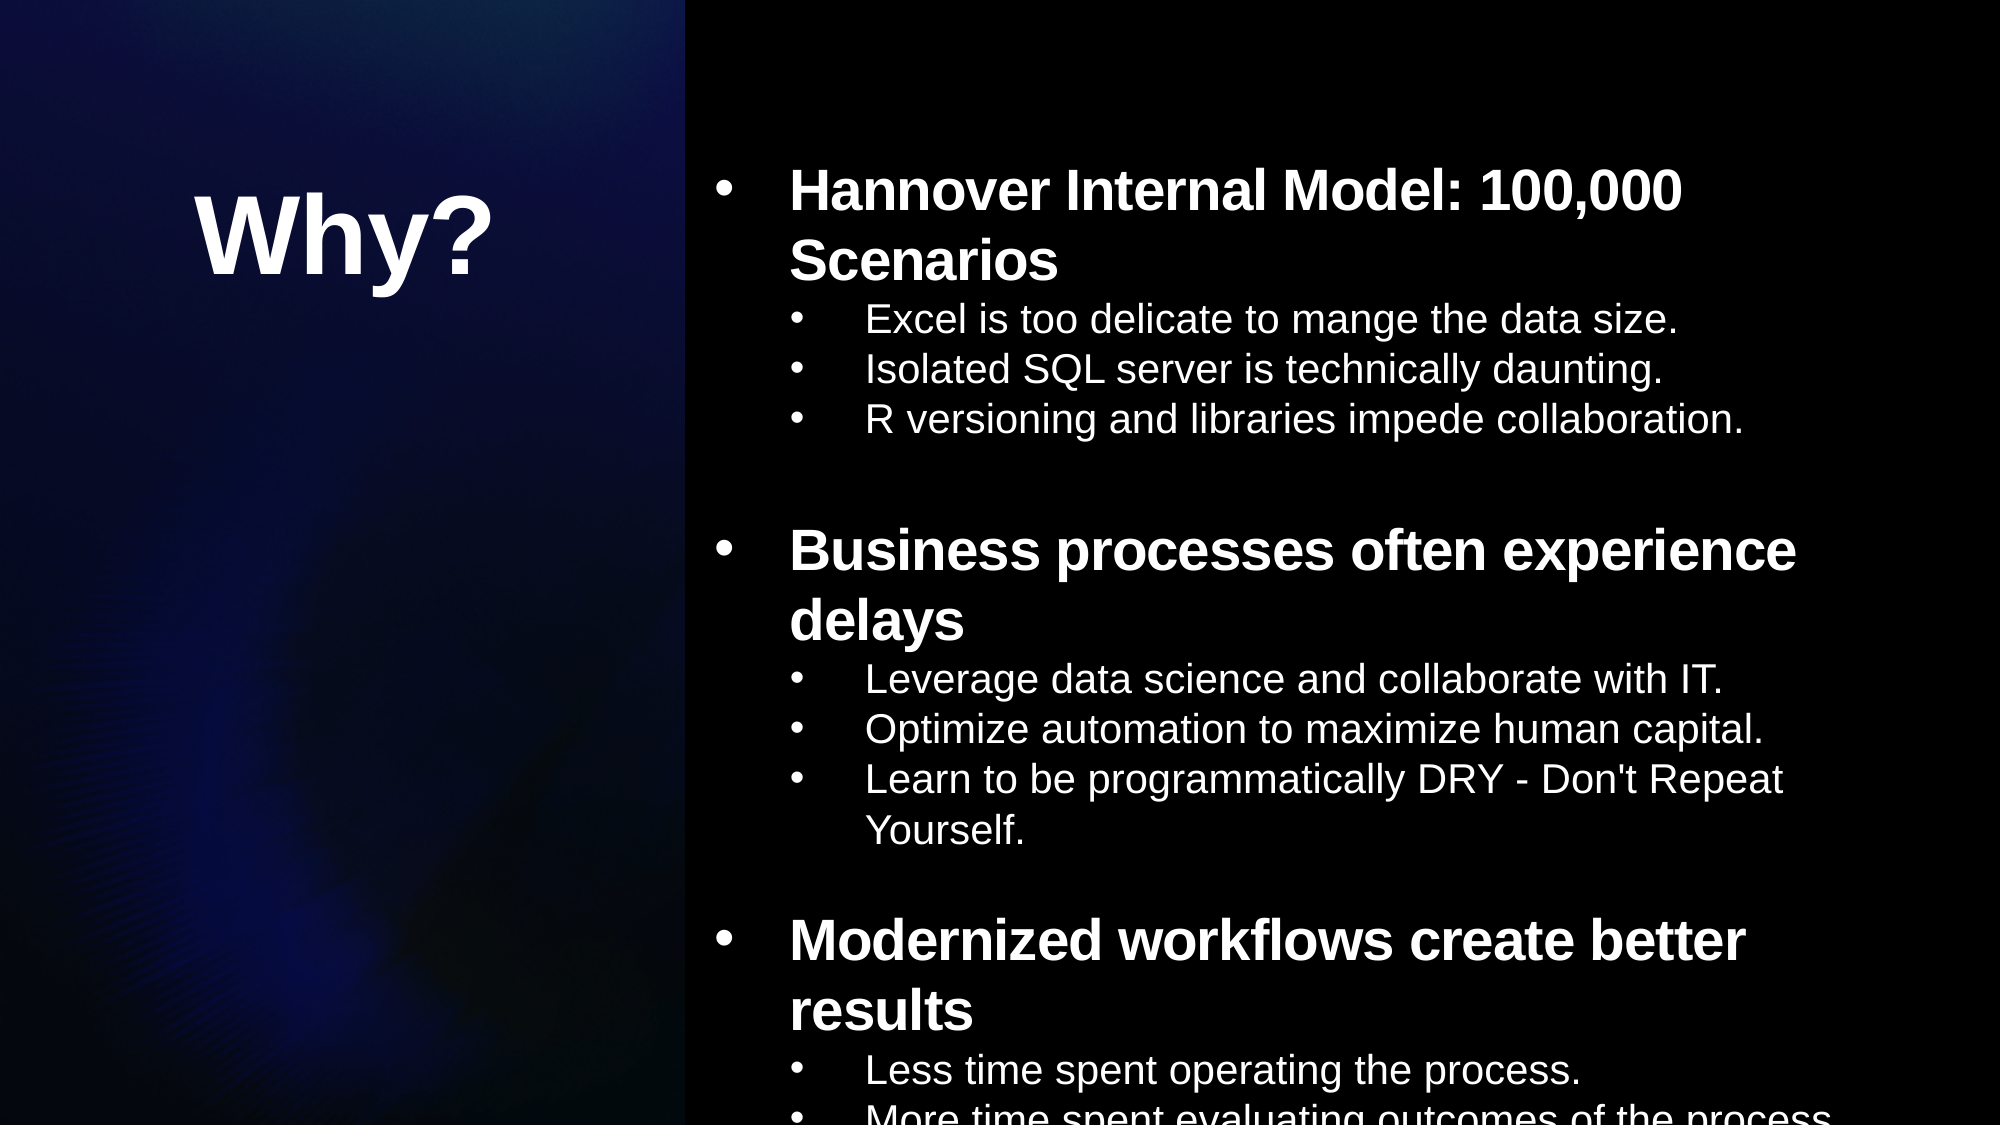

Hannover Internal Model: 100,000 Scenarios
Excel is too delicate to mange the data size.
Isolated SQL server is technically daunting.
R versioning and libraries impede collaboration.

Business processes often experience delays
Leverage data science and collaborate with IT.
Optimize automation to maximize human capital.
Learn to be programmatically DRY - Don't Repeat Yourself.

Modernized workflows create better results
Less time spent operating the process.
More time spent evaluating outcomes of the process.
Generate opportunities to achieve improvements.
Why?